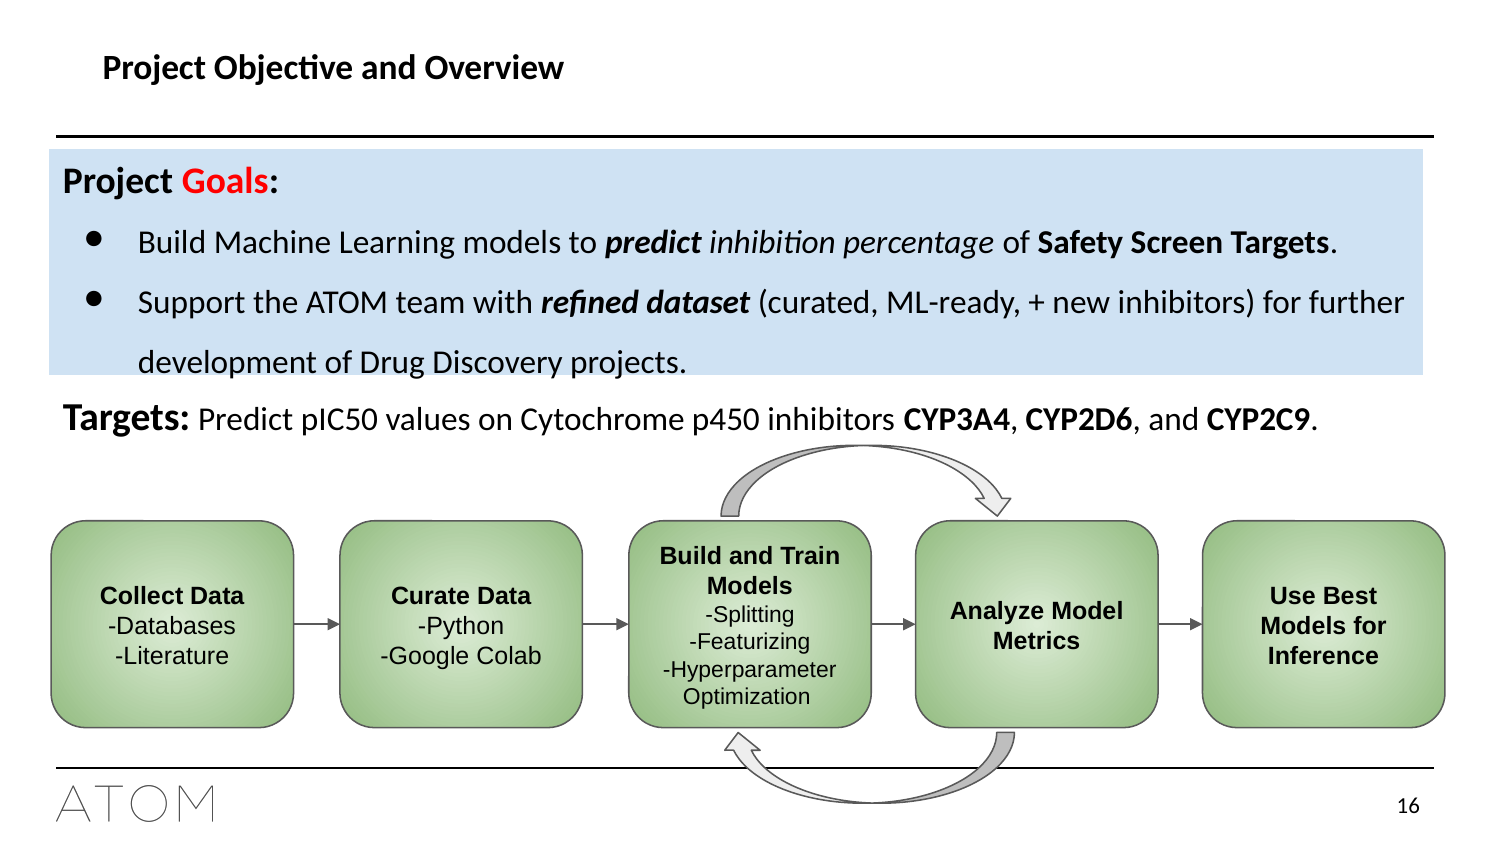

# Project Objective and Overview

Project Goals:
Build Machine Learning models to predict inhibition percentage of Safety Screen Targets.
Support the ATOM team with refined dataset (curated, ML-ready, + new inhibitors) for further development of Drug Discovery projects.

Targets: Predict pIC50 values on Cytochrome p450 inhibitors CYP3A4, CYP2D6, and CYP2C9.

Curate Data
-Python
-Google Colab
Build and Train Models
-Splitting
-Featurizing
-Hyperparameter Optimization
Analyze Model Metrics
Use Best Models for Inference
Collect Data
-Databases
-Literature

16